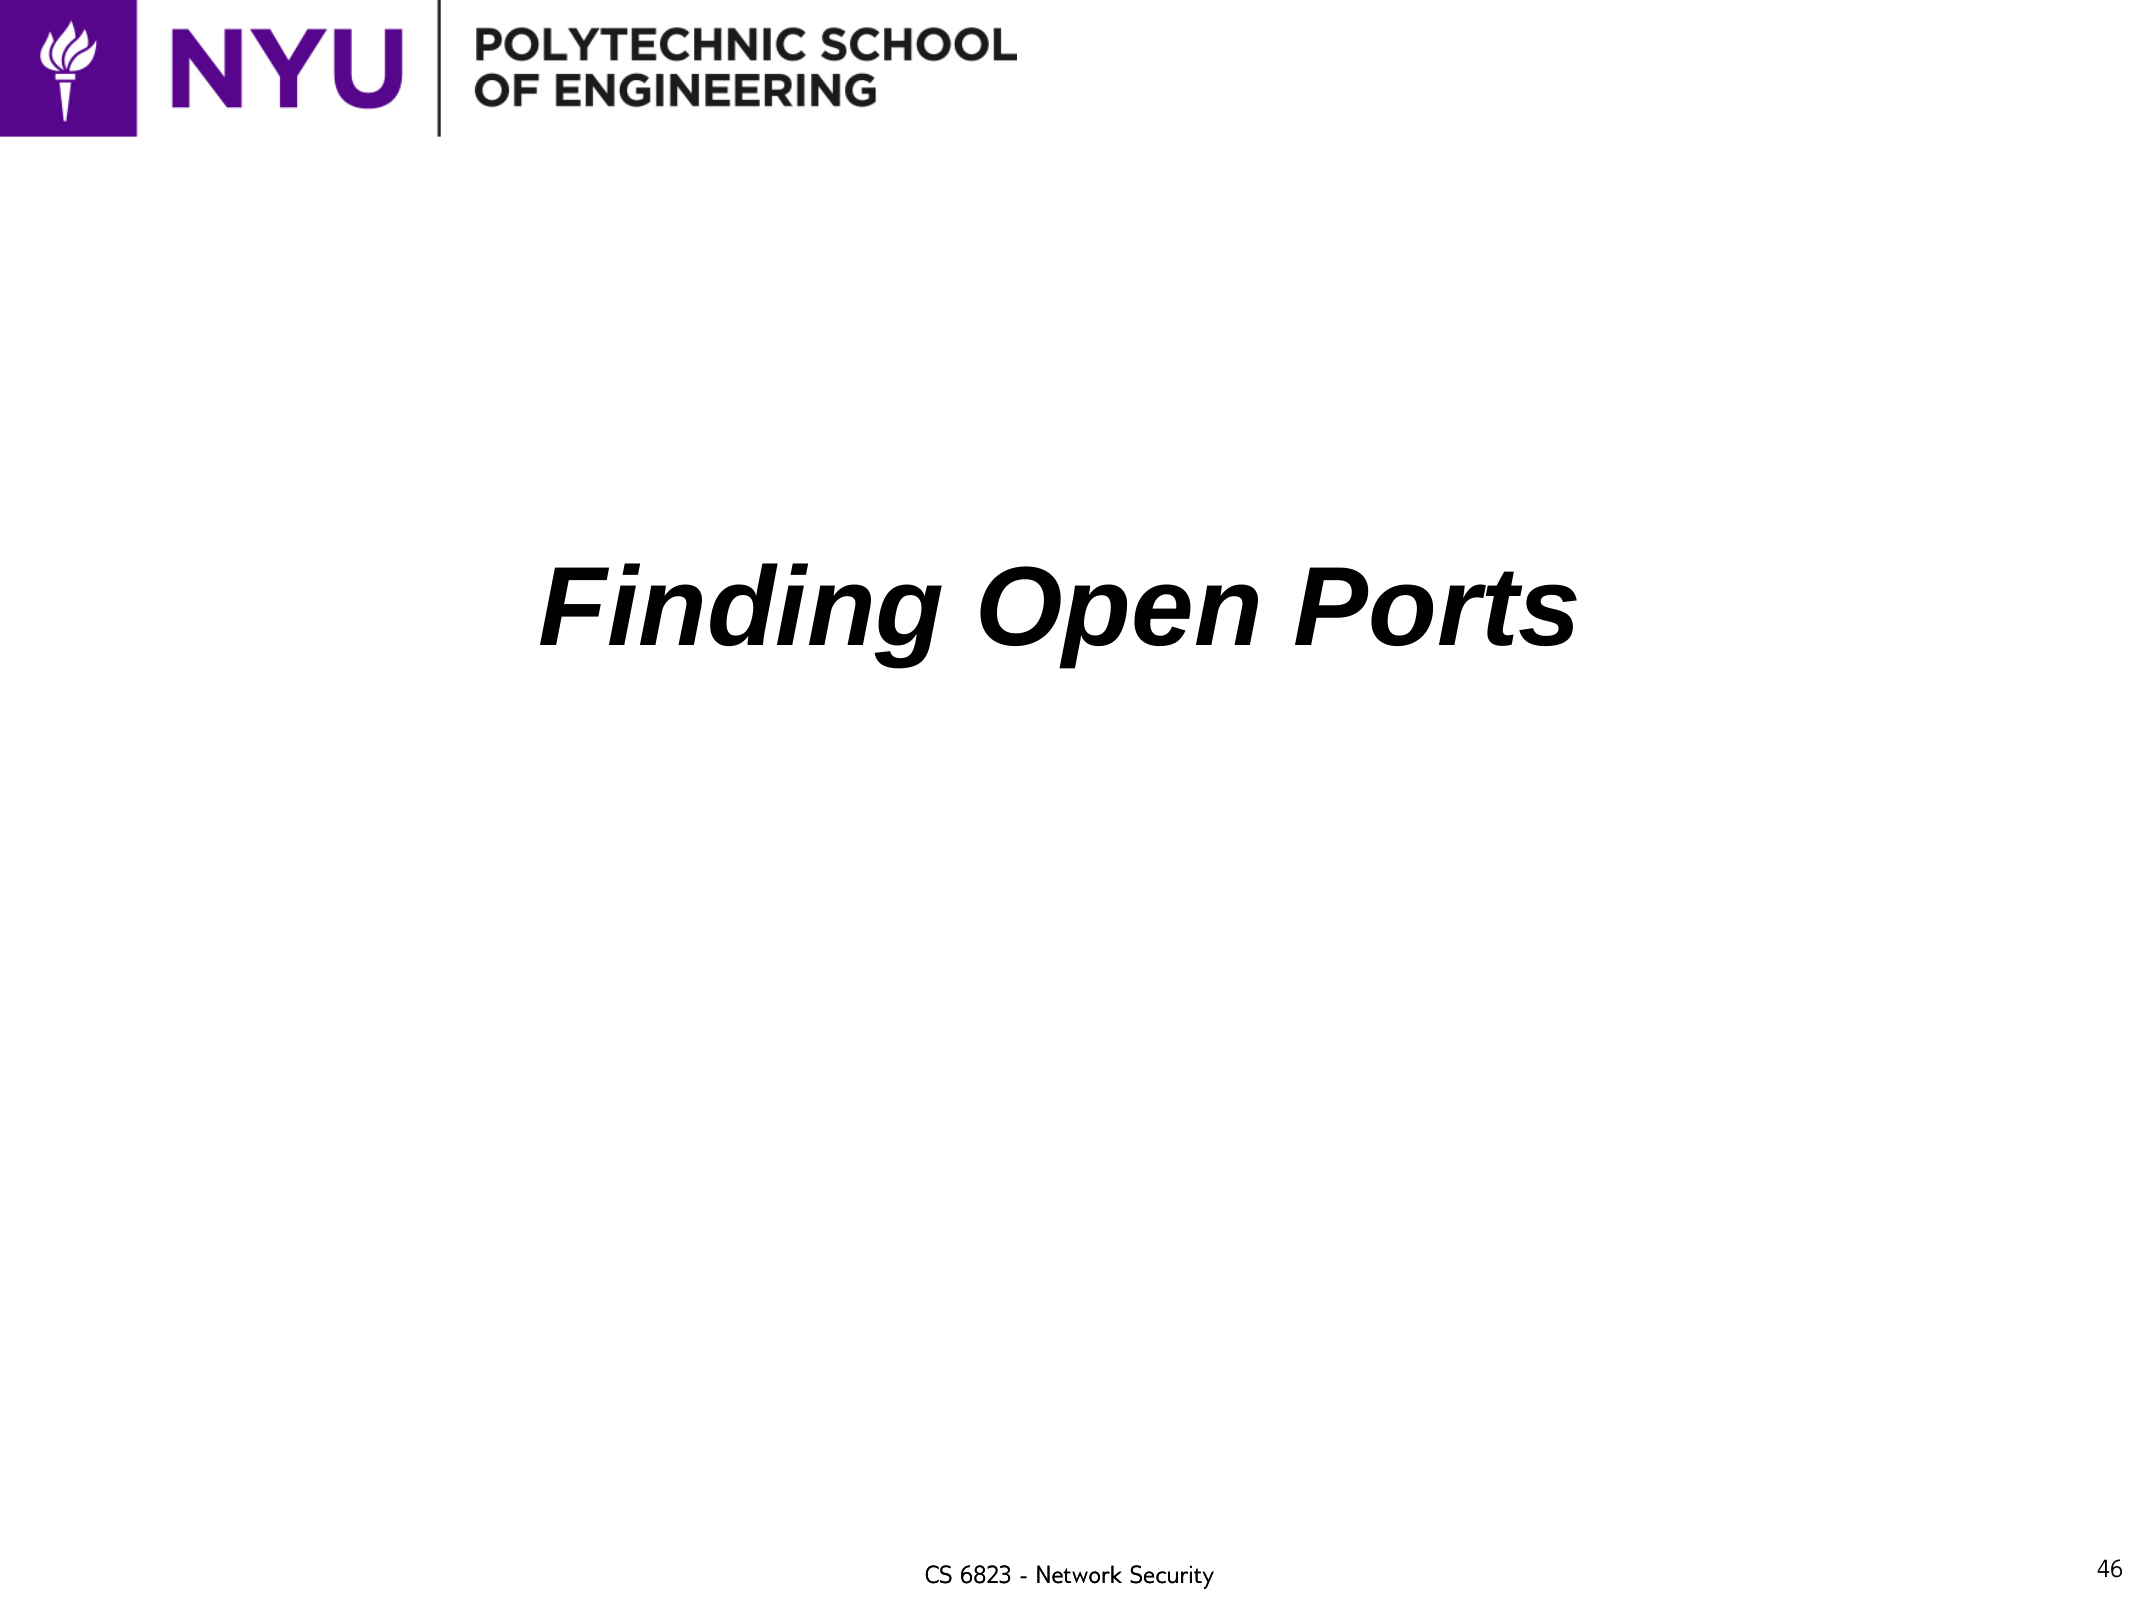

# Finding Open Ports
46
CS 6823 - Network Security